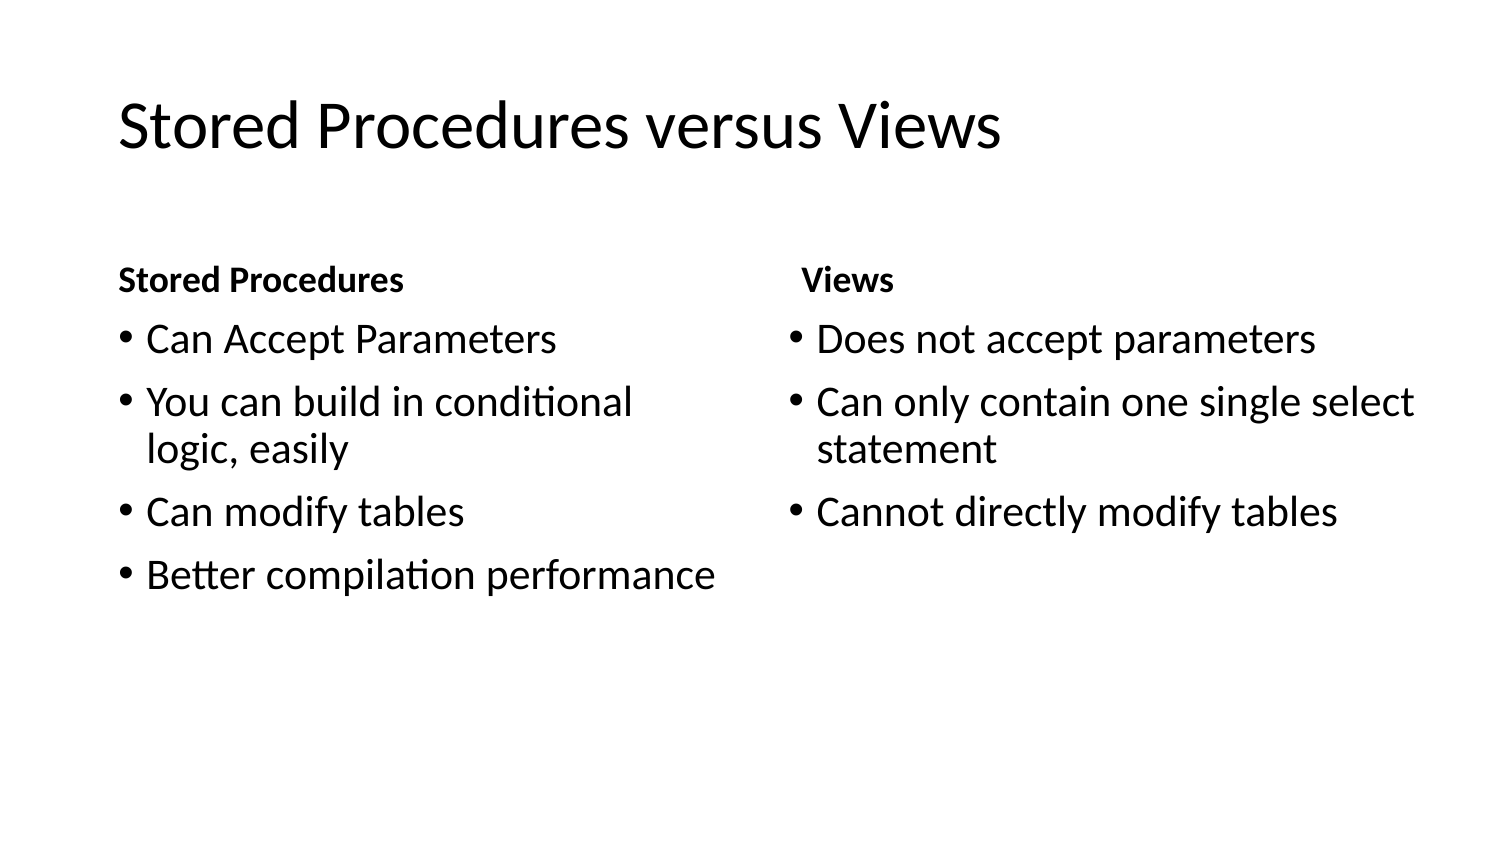

# Stored Procedures versus Views
Views
Stored Procedures
Can Accept Parameters
You can build in conditional logic, easily
Can modify tables
Better compilation performance

Does not accept parameters
Can only contain one single select statement
Cannot directly modify tables